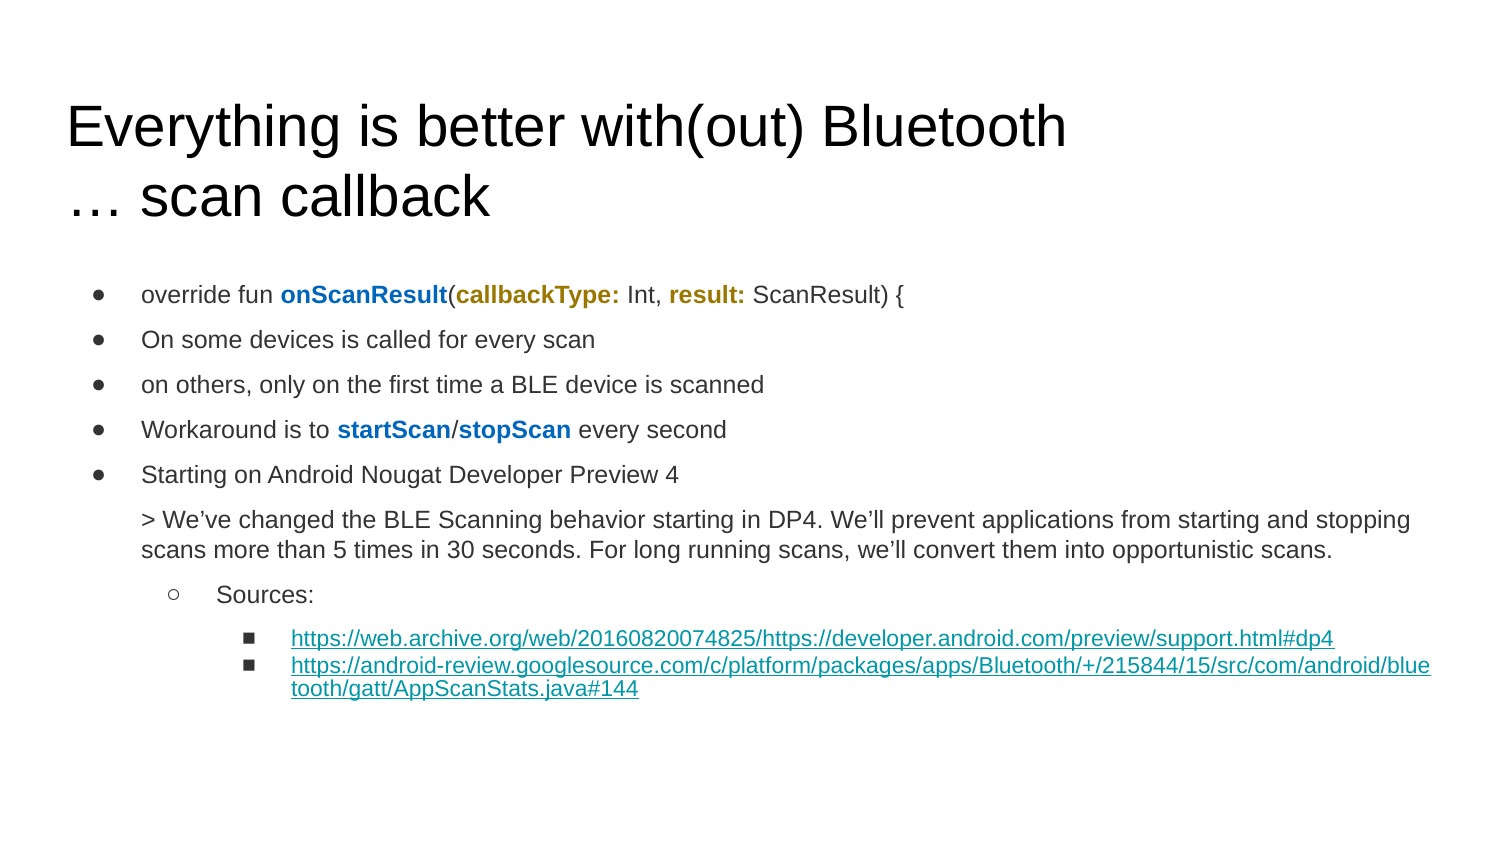

# Everything is better with(out) Bluetooth
… scan callback
override fun onScanResult(callbackType: Int, result: ScanResult) {
On some devices is called for every scan
on others, only on the first time a BLE device is scanned
Workaround is to startScan/stopScan every second
Starting on Android Nougat Developer Preview 4
> We’ve changed the BLE Scanning behavior starting in DP4. We’ll prevent applications from starting and stopping scans more than 5 times in 30 seconds. For long running scans, we’ll convert them into opportunistic scans.
Sources:
https://web.archive.org/web/20160820074825/https://developer.android.com/preview/support.html#dp4
https://android-review.googlesource.com/c/platform/packages/apps/Bluetooth/+/215844/15/src/com/android/bluetooth/gatt/AppScanStats.java#144